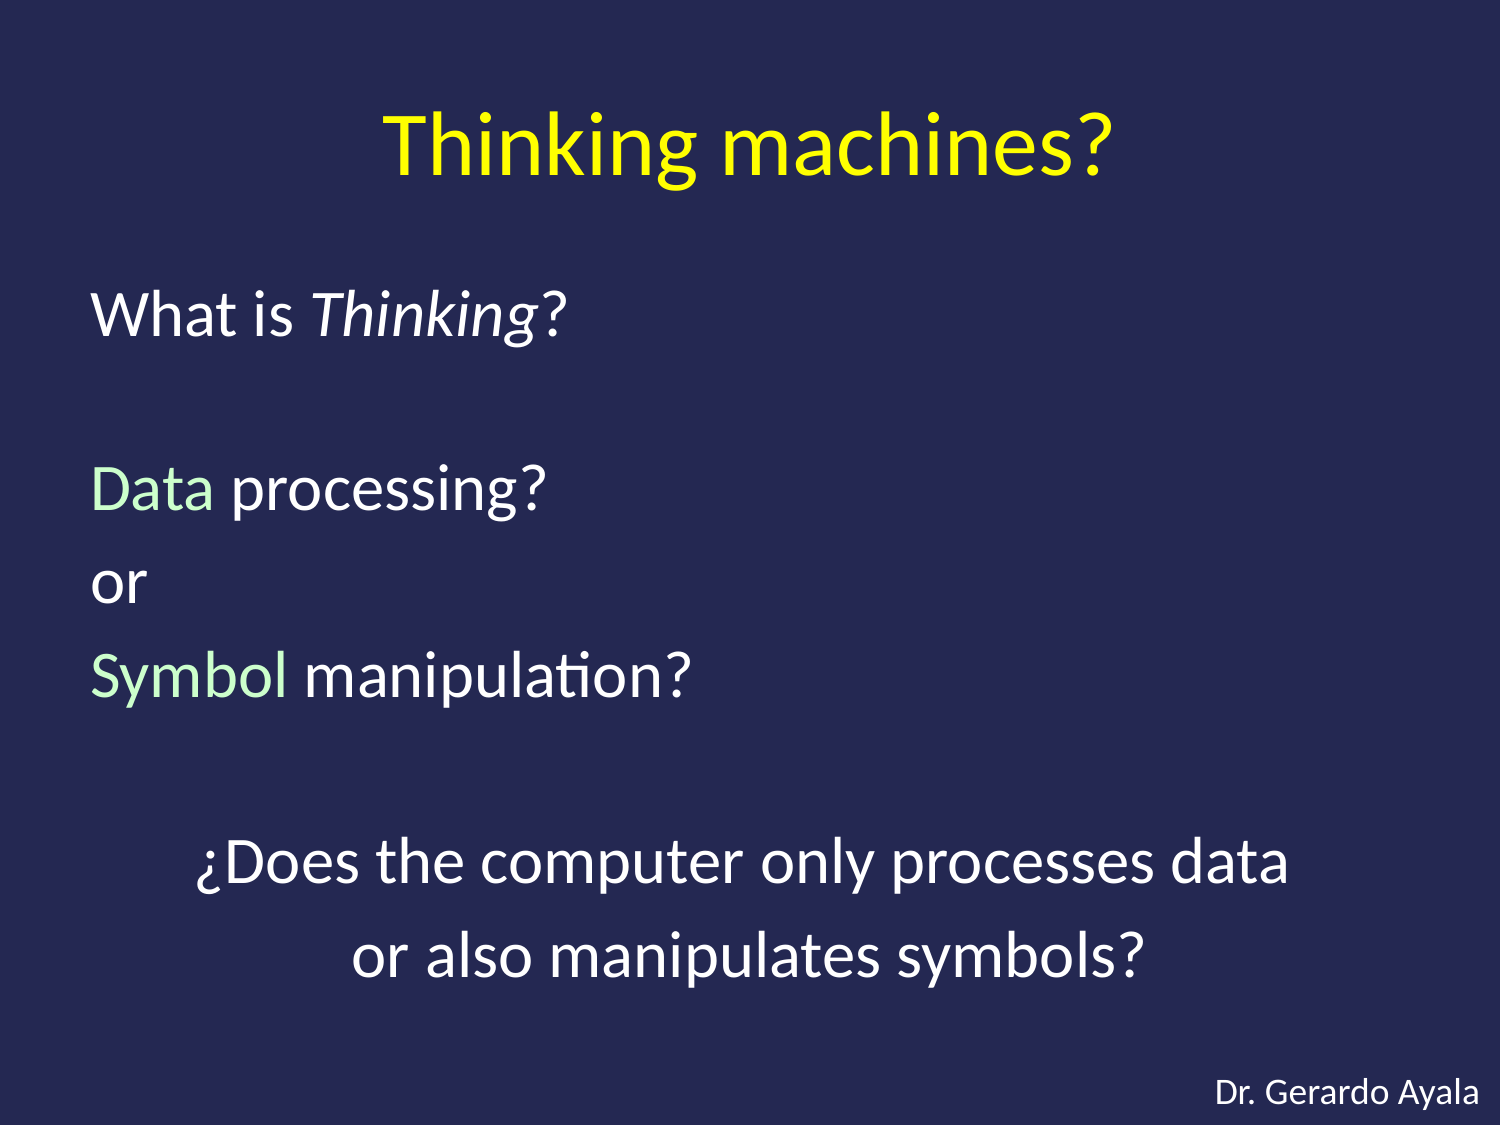

# Thinking machines?
What is Thinking?
Data processing?
or
Symbol manipulation?

¿Does the computer only processes data
or also manipulates symbols?

Dr. Gerardo Ayala